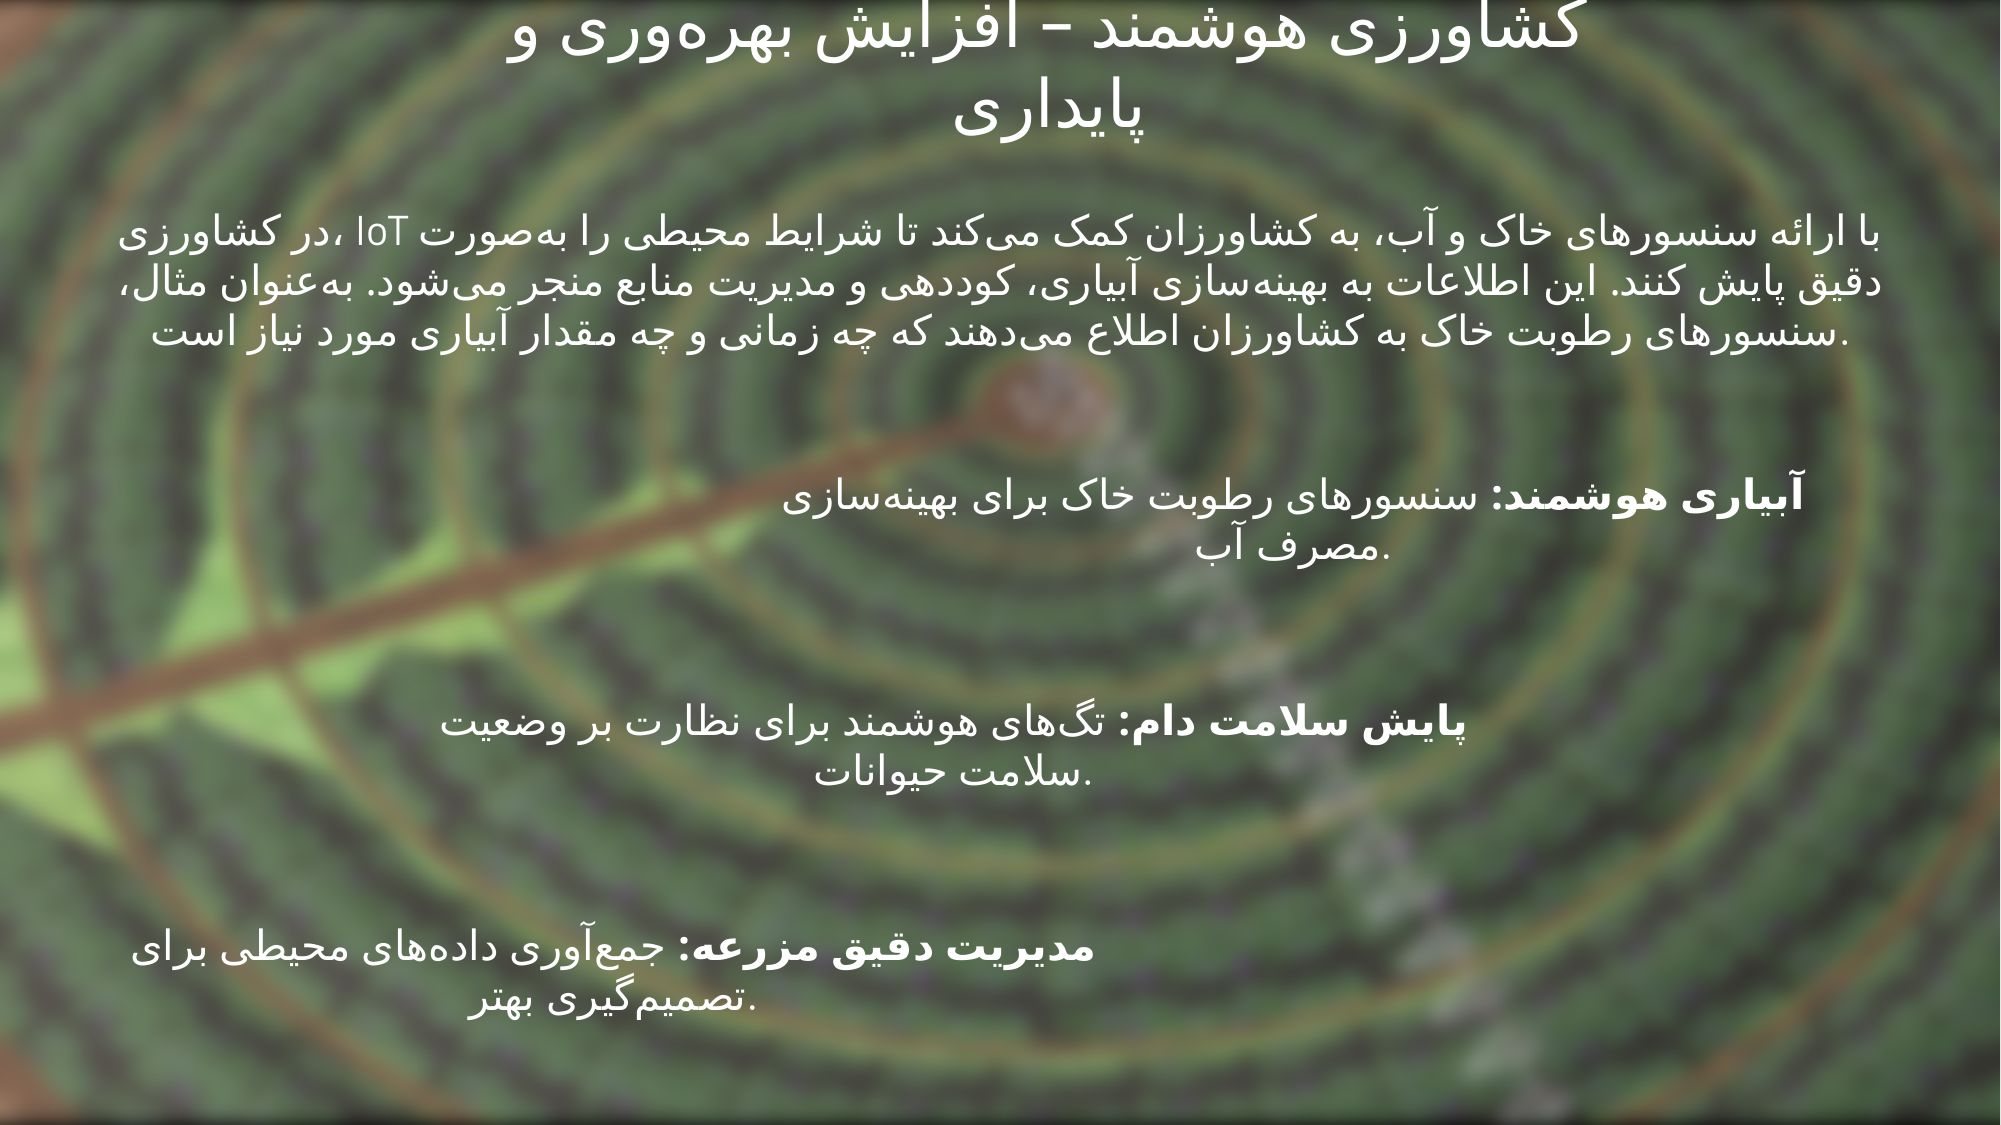

کشاورزی هوشمند – افزایش بهره‌وری و پایداری
در کشاورزی، IoT با ارائه سنسورهای خاک و آب، به کشاورزان کمک می‌کند تا شرایط محیطی را به‌صورت دقیق پایش کنند. این اطلاعات به بهینه‌سازی آبیاری، کوددهی و مدیریت منابع منجر می‌شود. به‌عنوان مثال، سنسورهای رطوبت خاک به کشاورزان اطلاع می‌دهند که چه زمانی و چه مقدار آبیاری مورد نیاز است.
آبیاری هوشمند: سنسورهای رطوبت خاک برای بهینه‌سازی مصرف آب.
پایش سلامت دام: تگ‌های هوشمند برای نظارت بر وضعیت سلامت حیوانات.
مدیریت دقیق مزرعه: جمع‌آوری داده‌های محیطی برای تصمیم‌گیری بهتر.